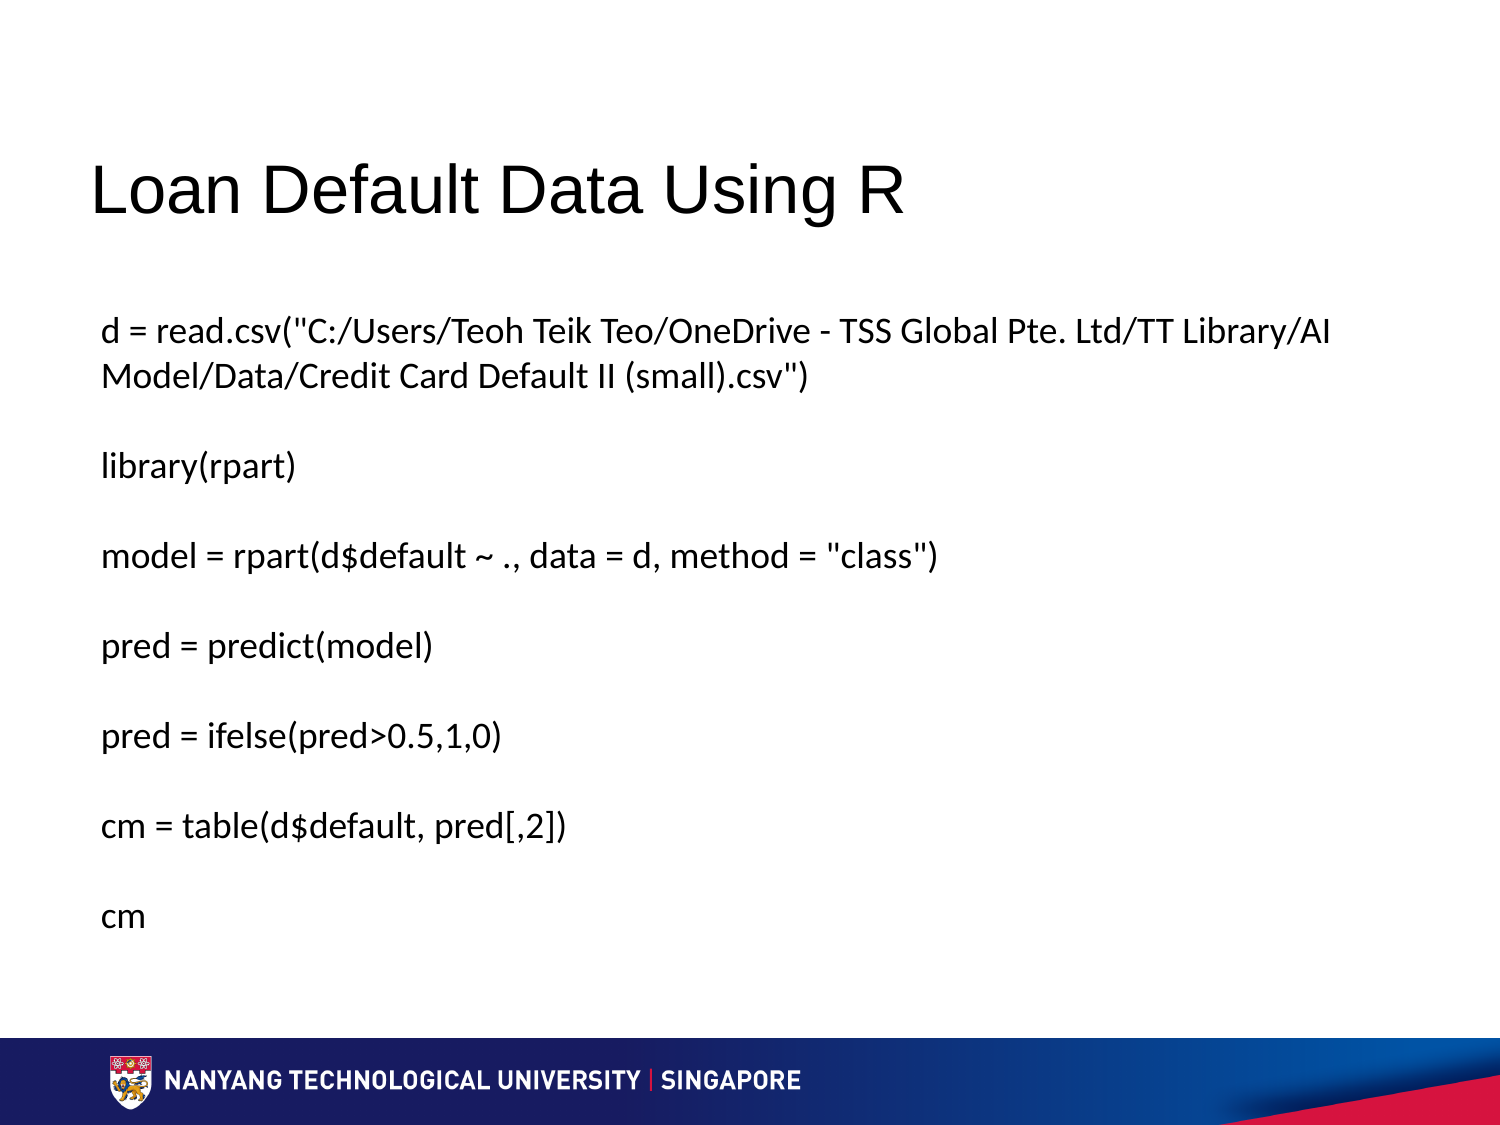

# Loan Default Data Using R
d = read.csv("C:/Users/Teoh Teik Teo/OneDrive - TSS Global Pte. Ltd/TT Library/AI Model/Data/Credit Card Default II (small).csv")

library(rpart)

model = rpart(d$default ~ ., data = d, method = "class")

pred = predict(model)

pred = ifelse(pred>0.5,1,0)

cm = table(d$default, pred[,2])

cm